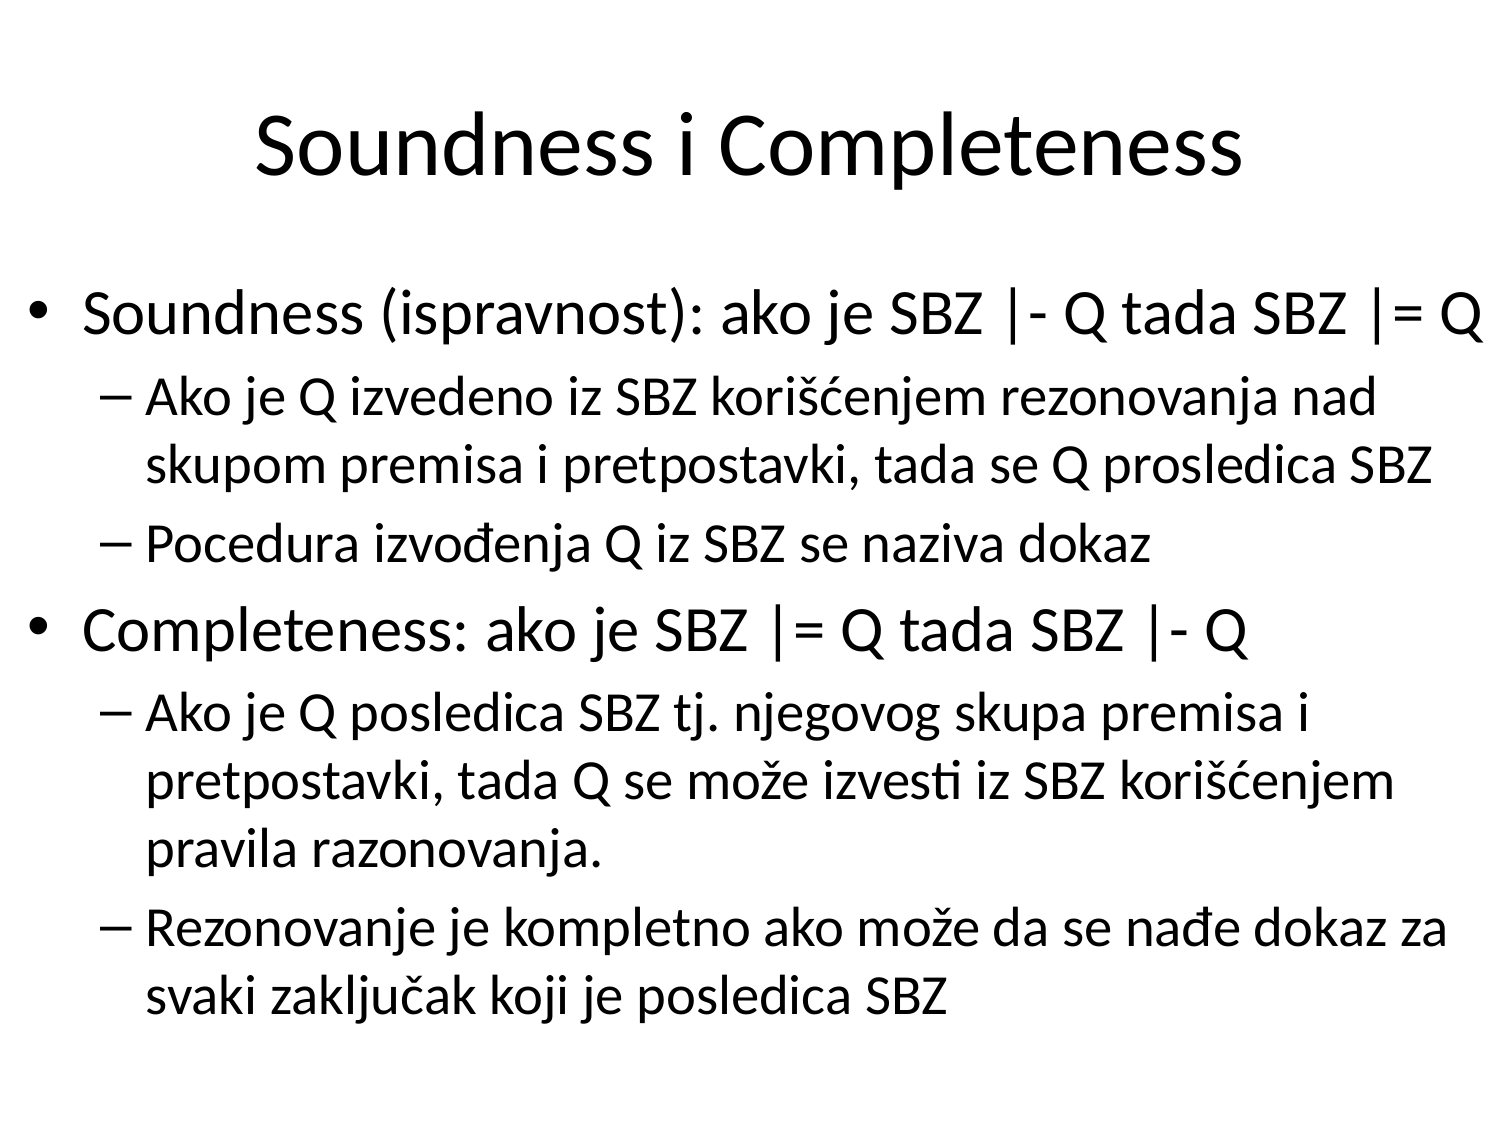

# Soundness i Completeness
Soundness (ispravnost): ako je SBZ |- Q tada SBZ |= Q
Ako je Q izvedeno iz SBZ korišćenjem rezonovanja nad skupom premisa i pretpostavki, tada se Q prosledica SBZ
Pocedura izvođenja Q iz SBZ se naziva dokaz
Completeness: ako je SBZ |= Q tada SBZ |- Q
Ako je Q posledica SBZ tj. njegovog skupa premisa i pretpostavki, tada Q se može izvesti iz SBZ korišćenjem pravila razonovanja.
Rezonovanje je kompletno ako može da se nađe dokaz za svaki zaključak koji je posledica SBZ